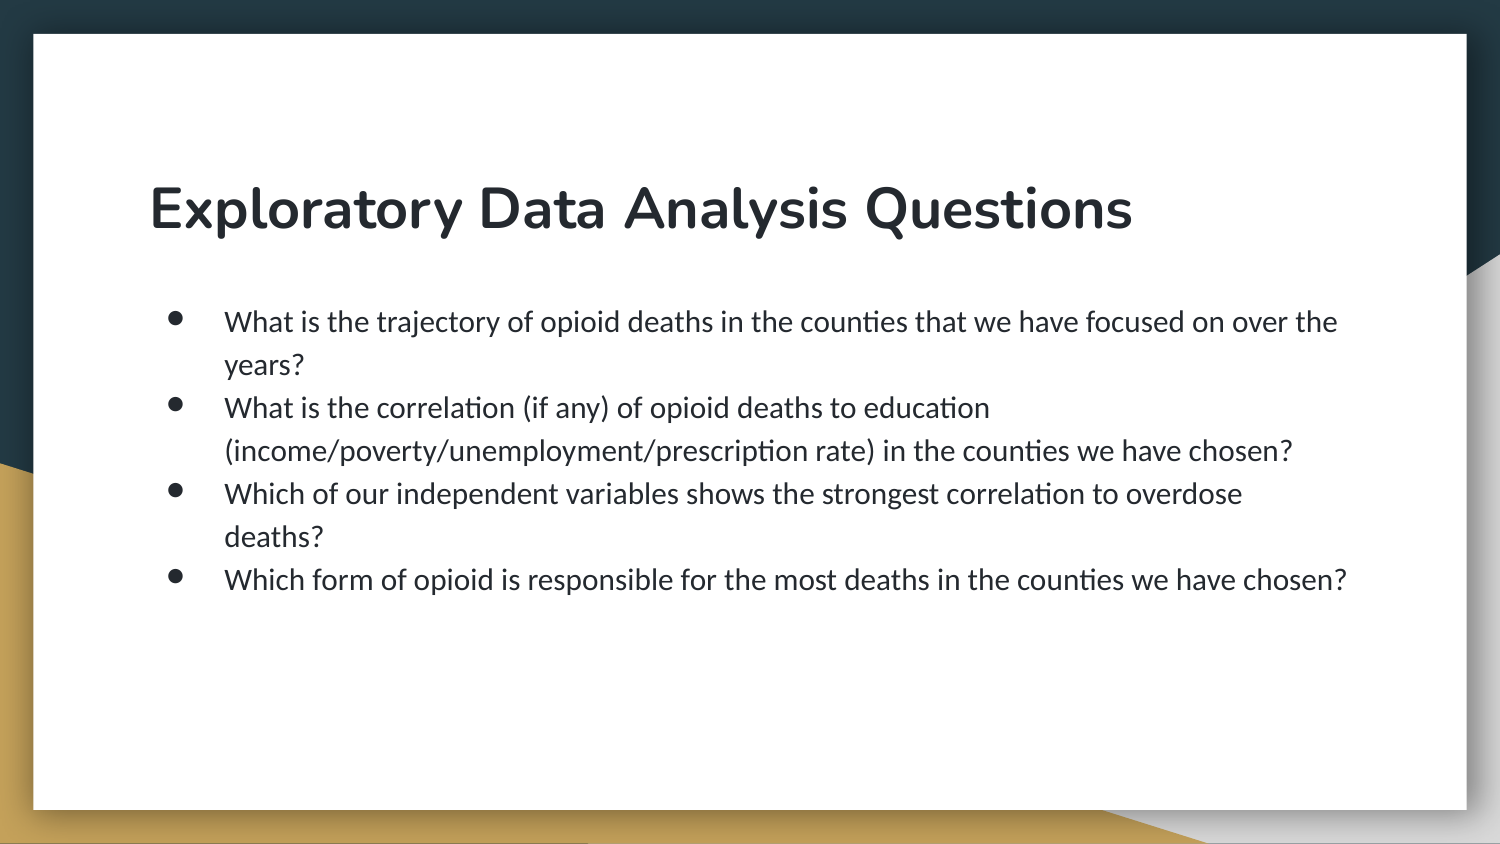

# Exploratory Data Analysis Questions

What is the trajectory of opioid deaths in the counties that we have focused on over the years?
What is the correlation (if any) of opioid deaths to education (income/poverty/unemployment/prescription rate) in the counties we have chosen?
Which of our independent variables shows the strongest correlation to overdose deaths?
Which form of opioid is responsible for the most deaths in the counties we have chosen?